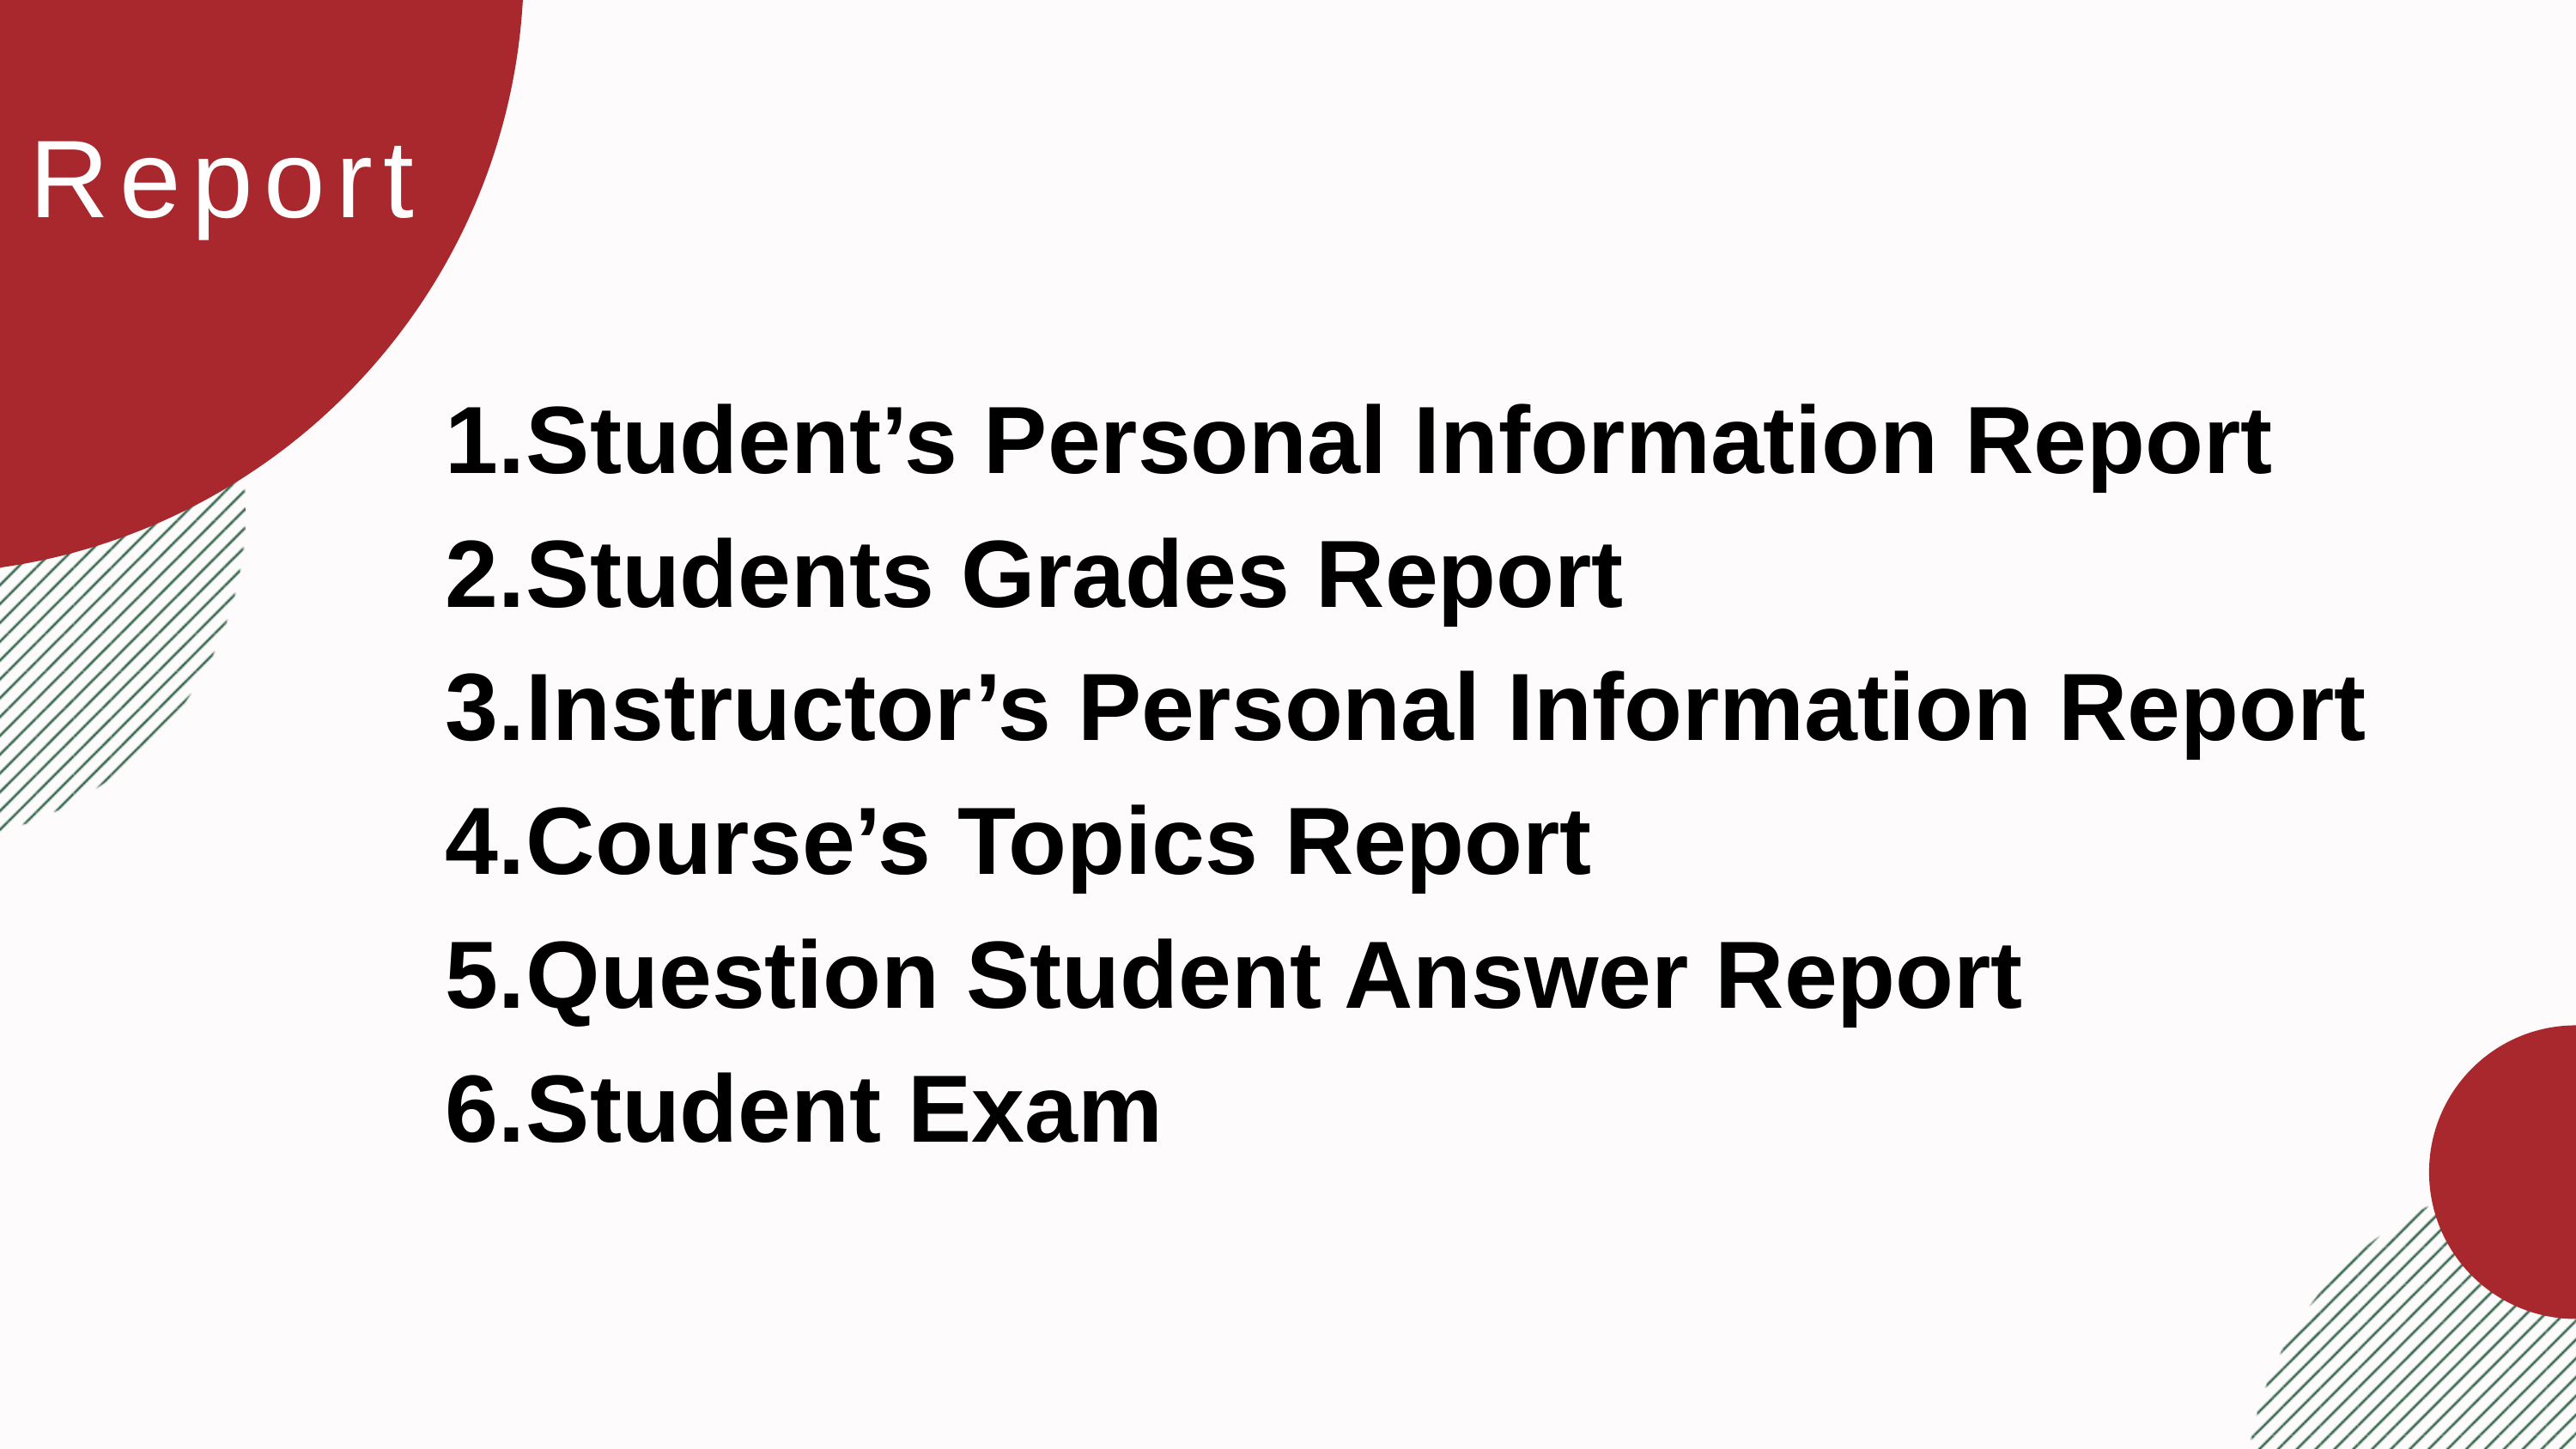

Report

Student’s Personal Information Report
Students Grades Report
Instructor’s Personal Information Report
Course’s Topics Report
Question Student Answer Report
Student Exam